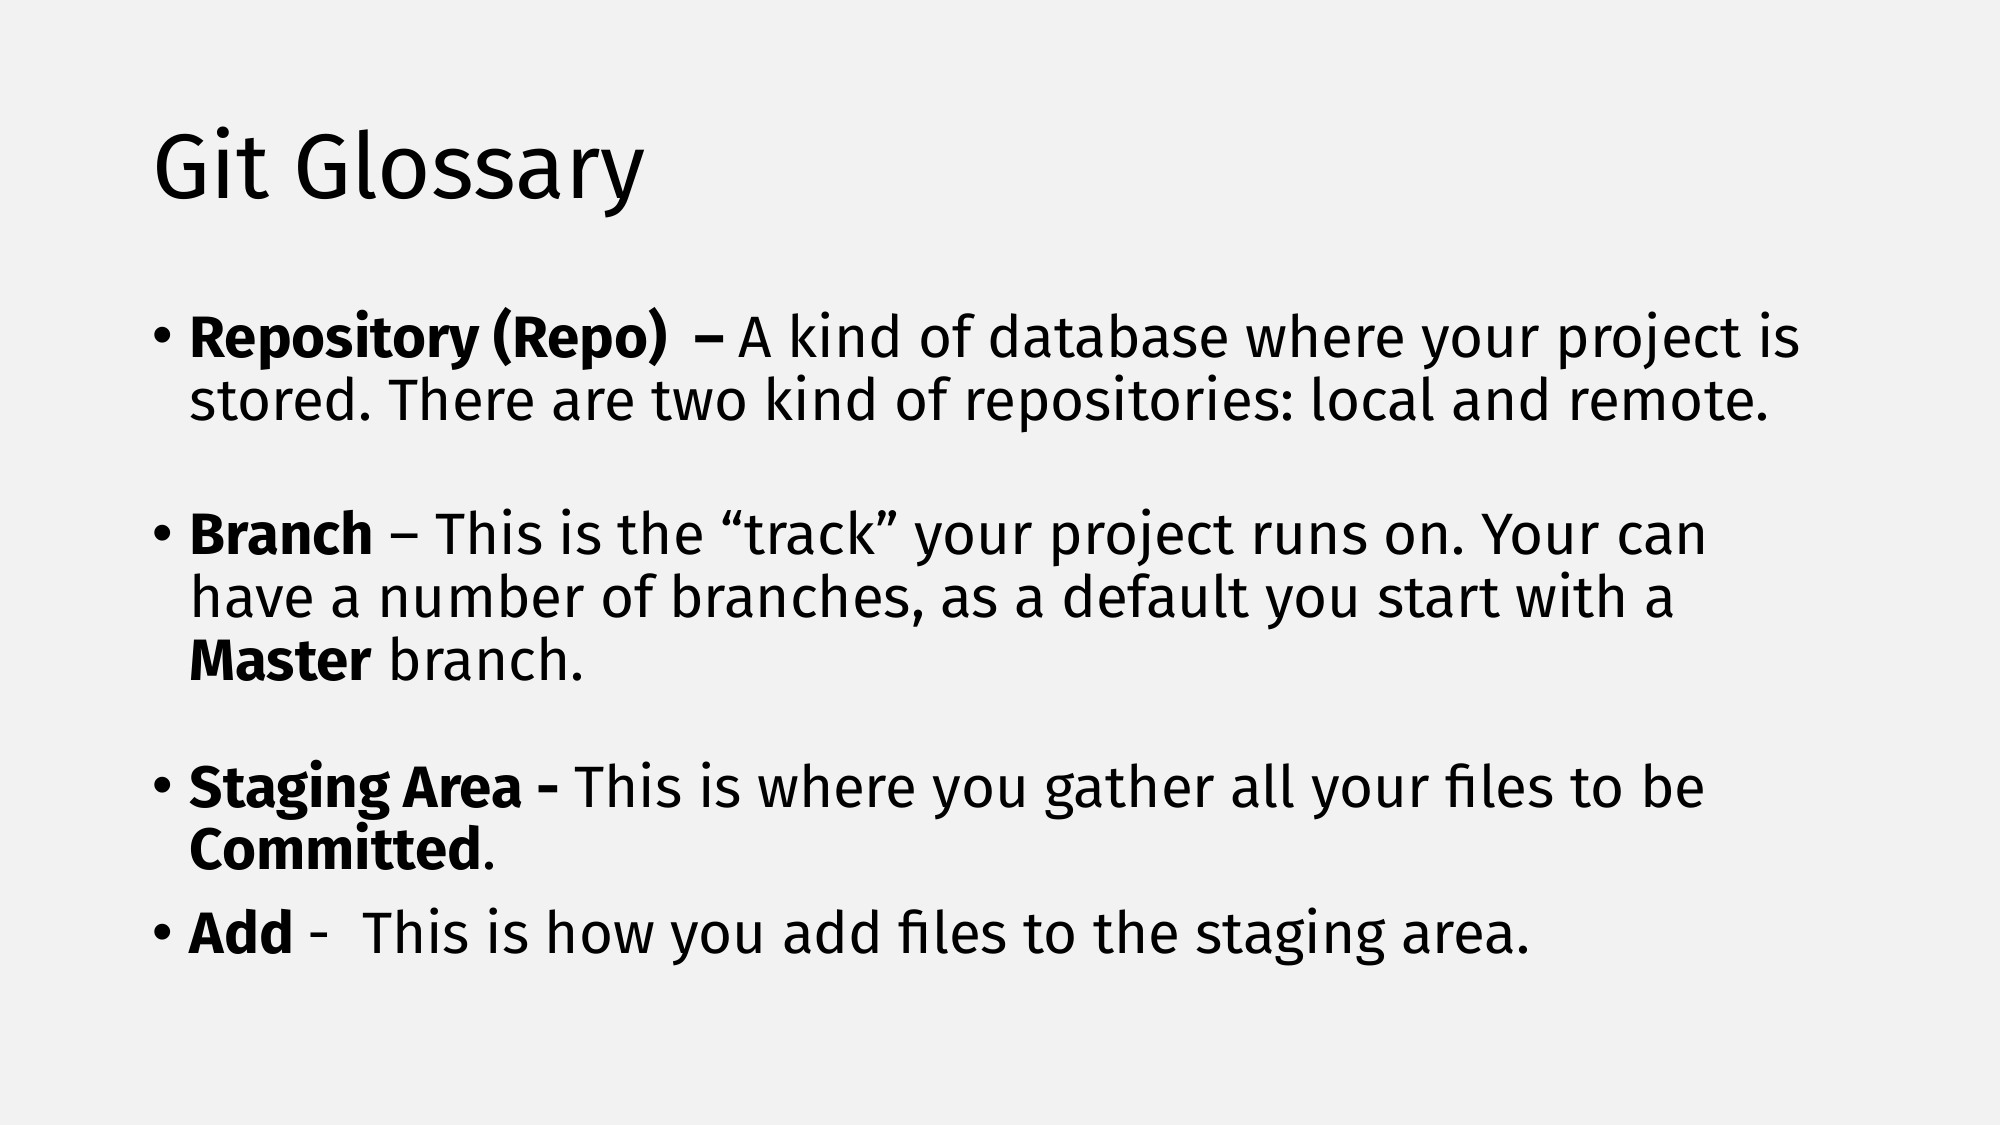

# Git Glossary
Repository (Repo)  – A kind of database where your project is stored. There are two kind of repositories: local and remote.

Branch – This is the “track” your project runs on. Your can have a number of branches, as a default you start with a Master branch.

Staging Area - This is where you gather all your files to be Committed.
Add -  This is how you add files to the staging area.